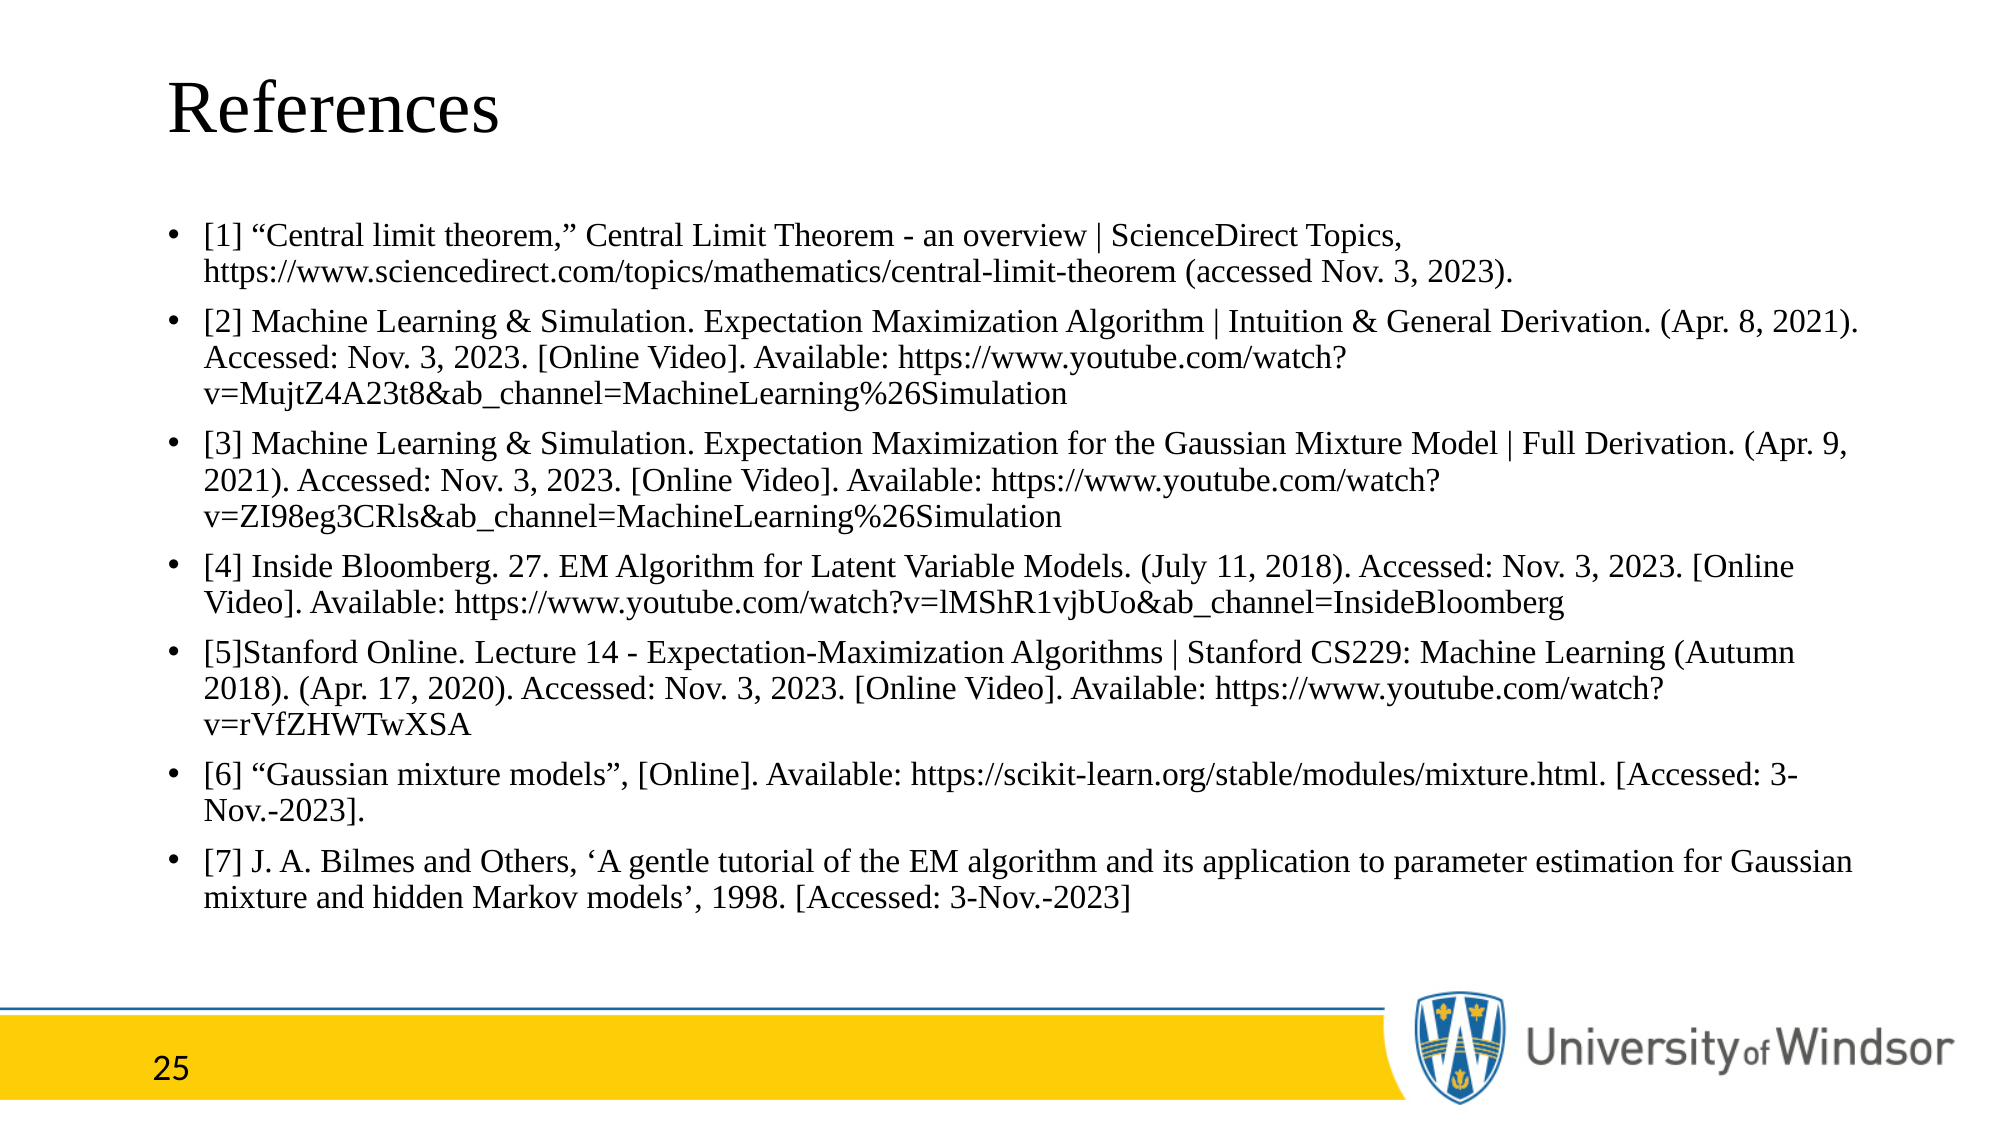

# References
[1] “Central limit theorem,” Central Limit Theorem - an overview | ScienceDirect Topics, https://www.sciencedirect.com/topics/mathematics/central-limit-theorem (accessed Nov. 3, 2023).
[2] Machine Learning & Simulation. Expectation Maximization Algorithm | Intuition & General Derivation. (Apr. 8, 2021). Accessed: Nov. 3, 2023. [Online Video]. Available: https://www.youtube.com/watch?v=MujtZ4A23t8&ab_channel=MachineLearning%26Simulation
[3] Machine Learning & Simulation. Expectation Maximization for the Gaussian Mixture Model | Full Derivation. (Apr. 9, 2021). Accessed: Nov. 3, 2023. [Online Video]. Available: https://www.youtube.com/watch?v=ZI98eg3CRls&ab_channel=MachineLearning%26Simulation
[4] Inside Bloomberg. 27. EM Algorithm for Latent Variable Models. (July 11, 2018). Accessed: Nov. 3, 2023. [Online Video]. Available: https://www.youtube.com/watch?v=lMShR1vjbUo&ab_channel=InsideBloomberg
[5]Stanford Online. Lecture 14 - Expectation-Maximization Algorithms | Stanford CS229: Machine Learning (Autumn 2018). (Apr. 17, 2020). Accessed: Nov. 3, 2023. [Online Video]. Available: https://www.youtube.com/watch?v=rVfZHWTwXSA
[6] “Gaussian mixture models”, [Online]. Available: https://scikit-learn.org/stable/modules/mixture.html. [Accessed: 3-Nov.-2023].
[7] J. A. Bilmes and Others, ‘A gentle tutorial of the EM algorithm and its application to parameter estimation for Gaussian mixture and hidden Markov models’, 1998. [Accessed: 3-Nov.-2023]

25